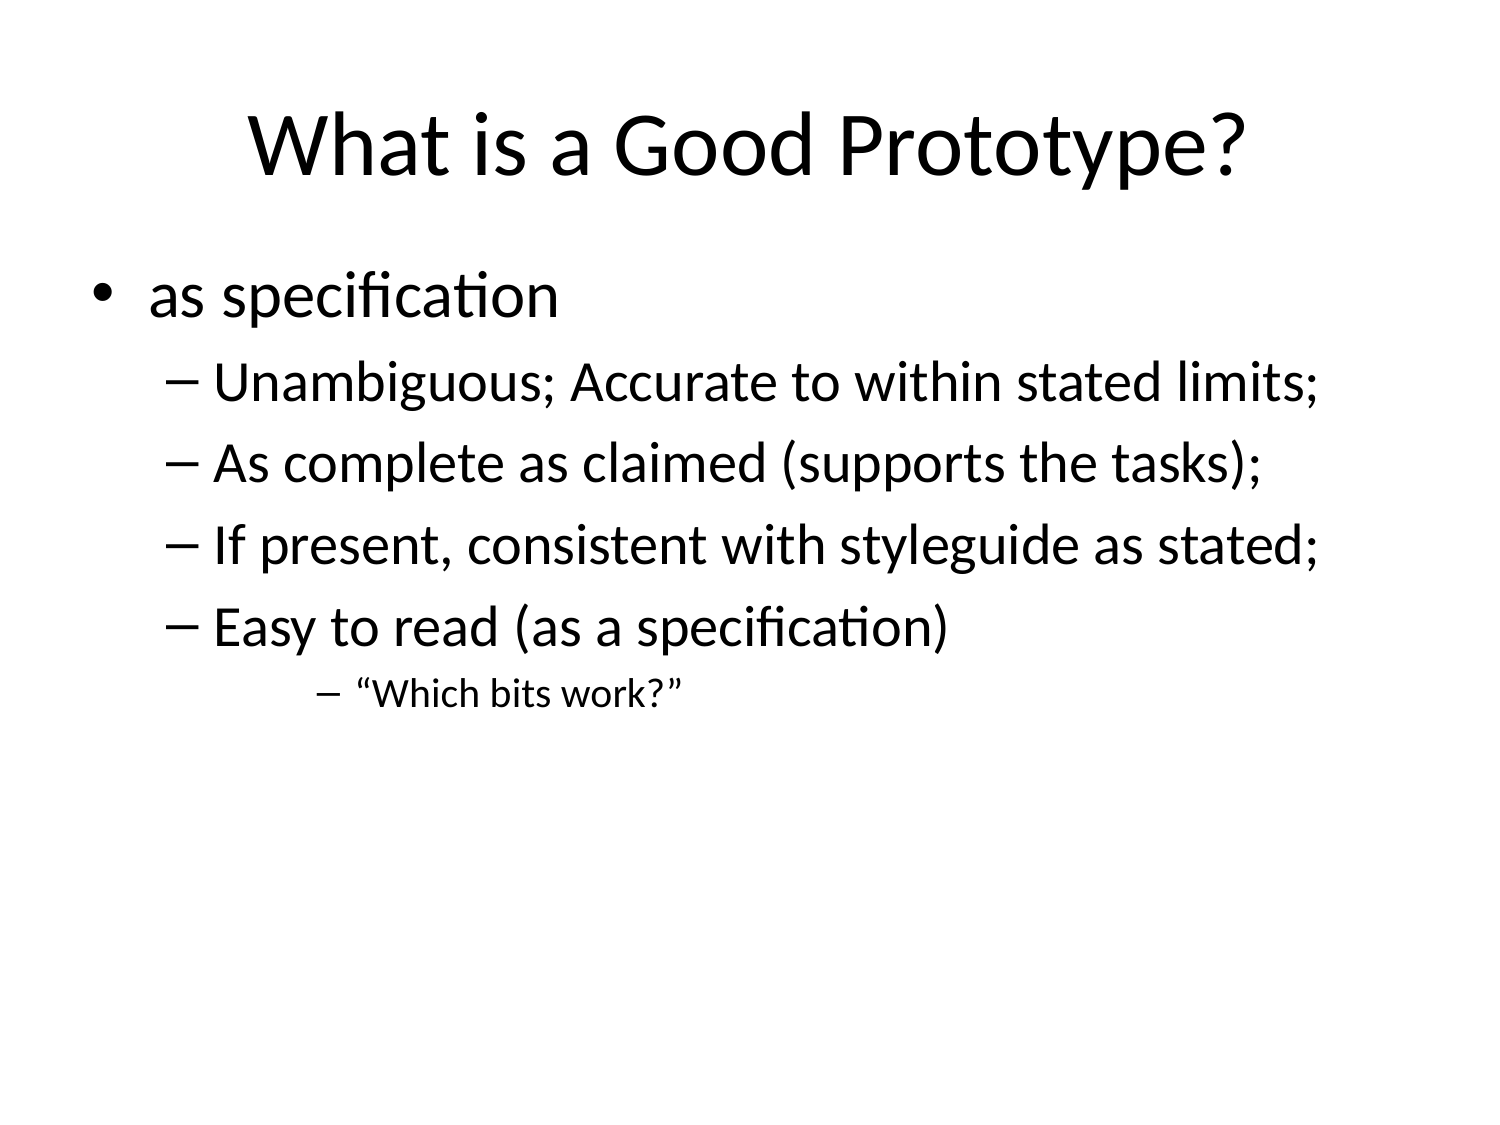

# What is a Good Prototype?
as specification
Unambiguous; Accurate to within stated limits;
As complete as claimed (supports the tasks);
If present, consistent with styleguide as stated;
Easy to read (as a specification)
“Which bits work?”